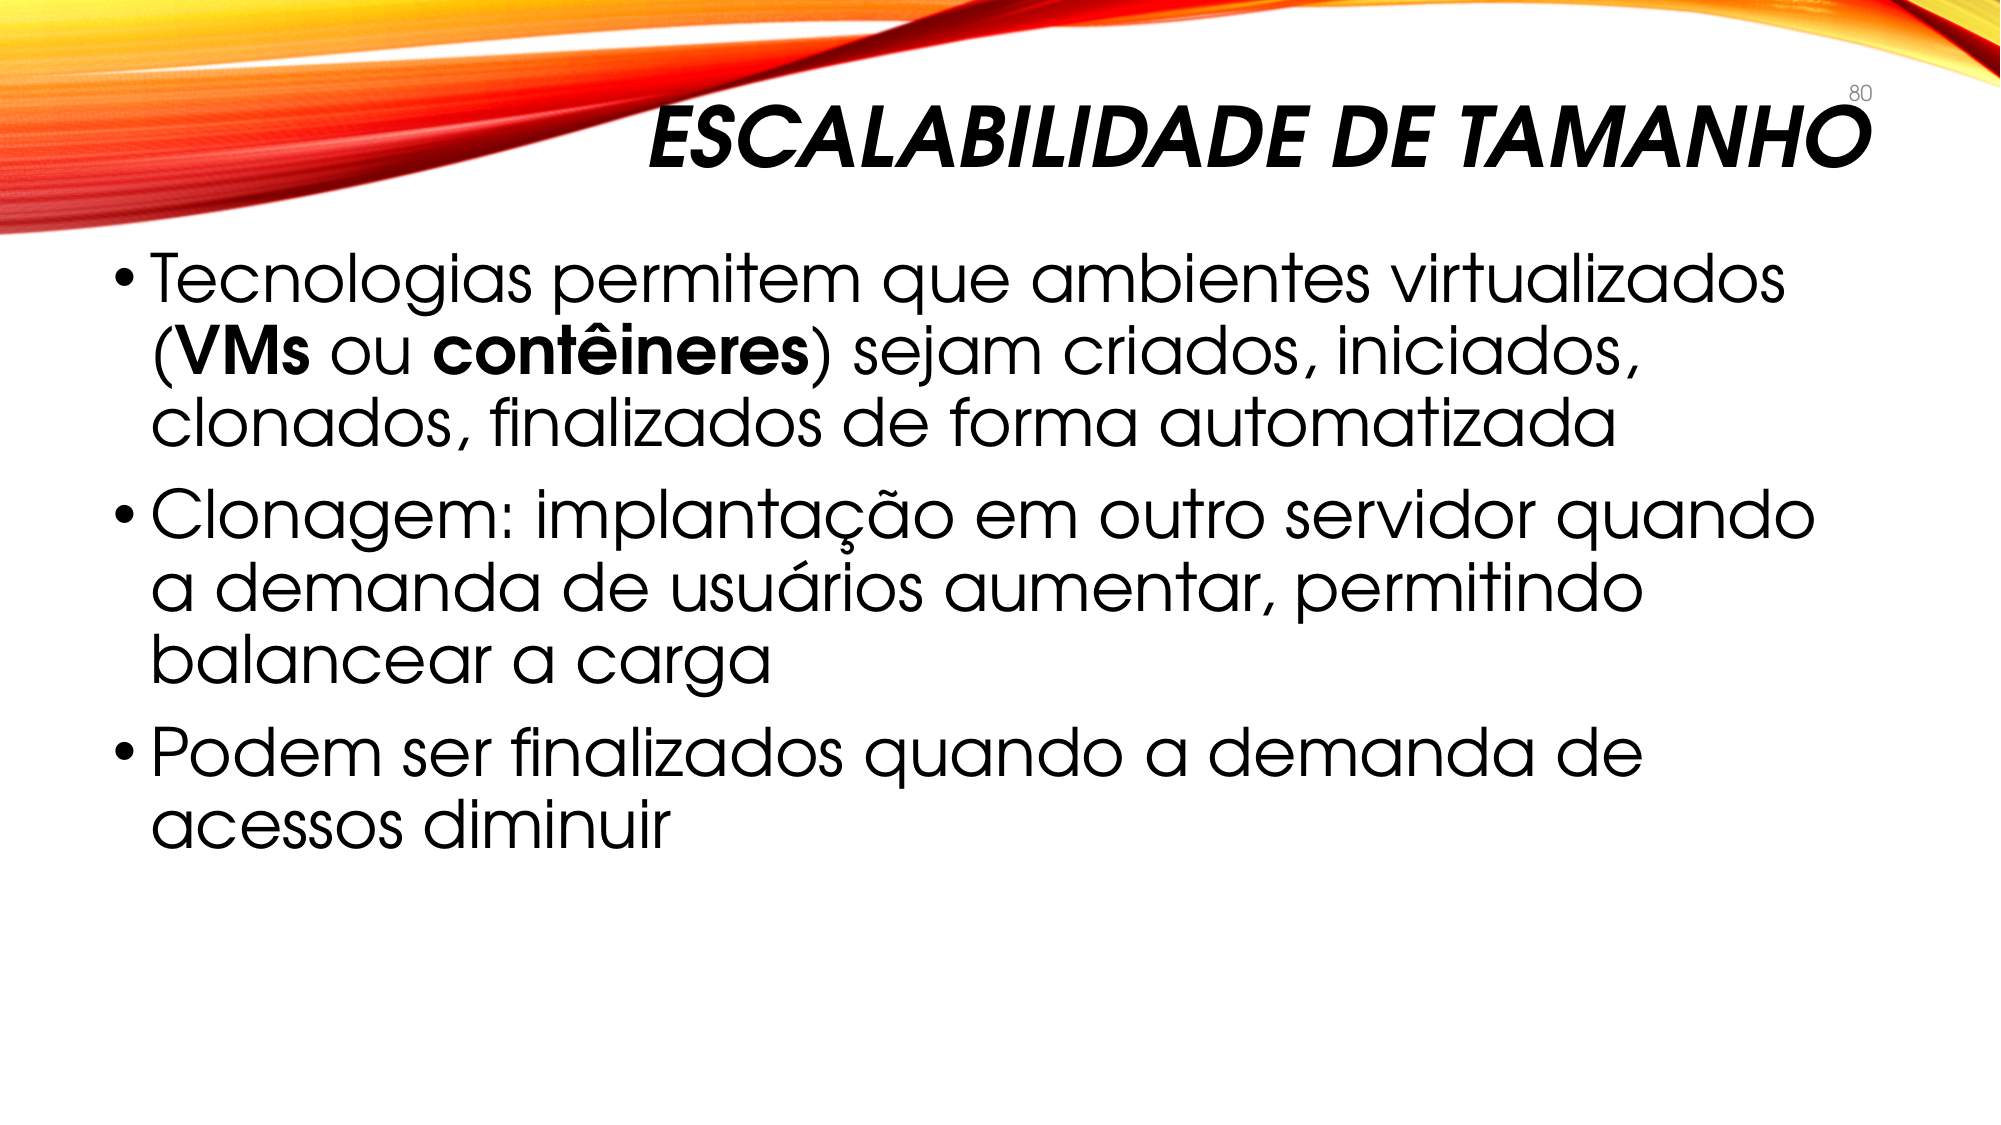

# ESCALABILIDADE de tamanho
80
Tecnologias permitem que ambientes virtualizados (VMs ou contêineres) sejam criados, iniciados, clonados, finalizados de forma automatizada
Clonagem: implantação em outro servidor quando a demanda de usuários aumentar, permitindo balancear a carga
Podem ser finalizados quando a demanda de acessos diminuir